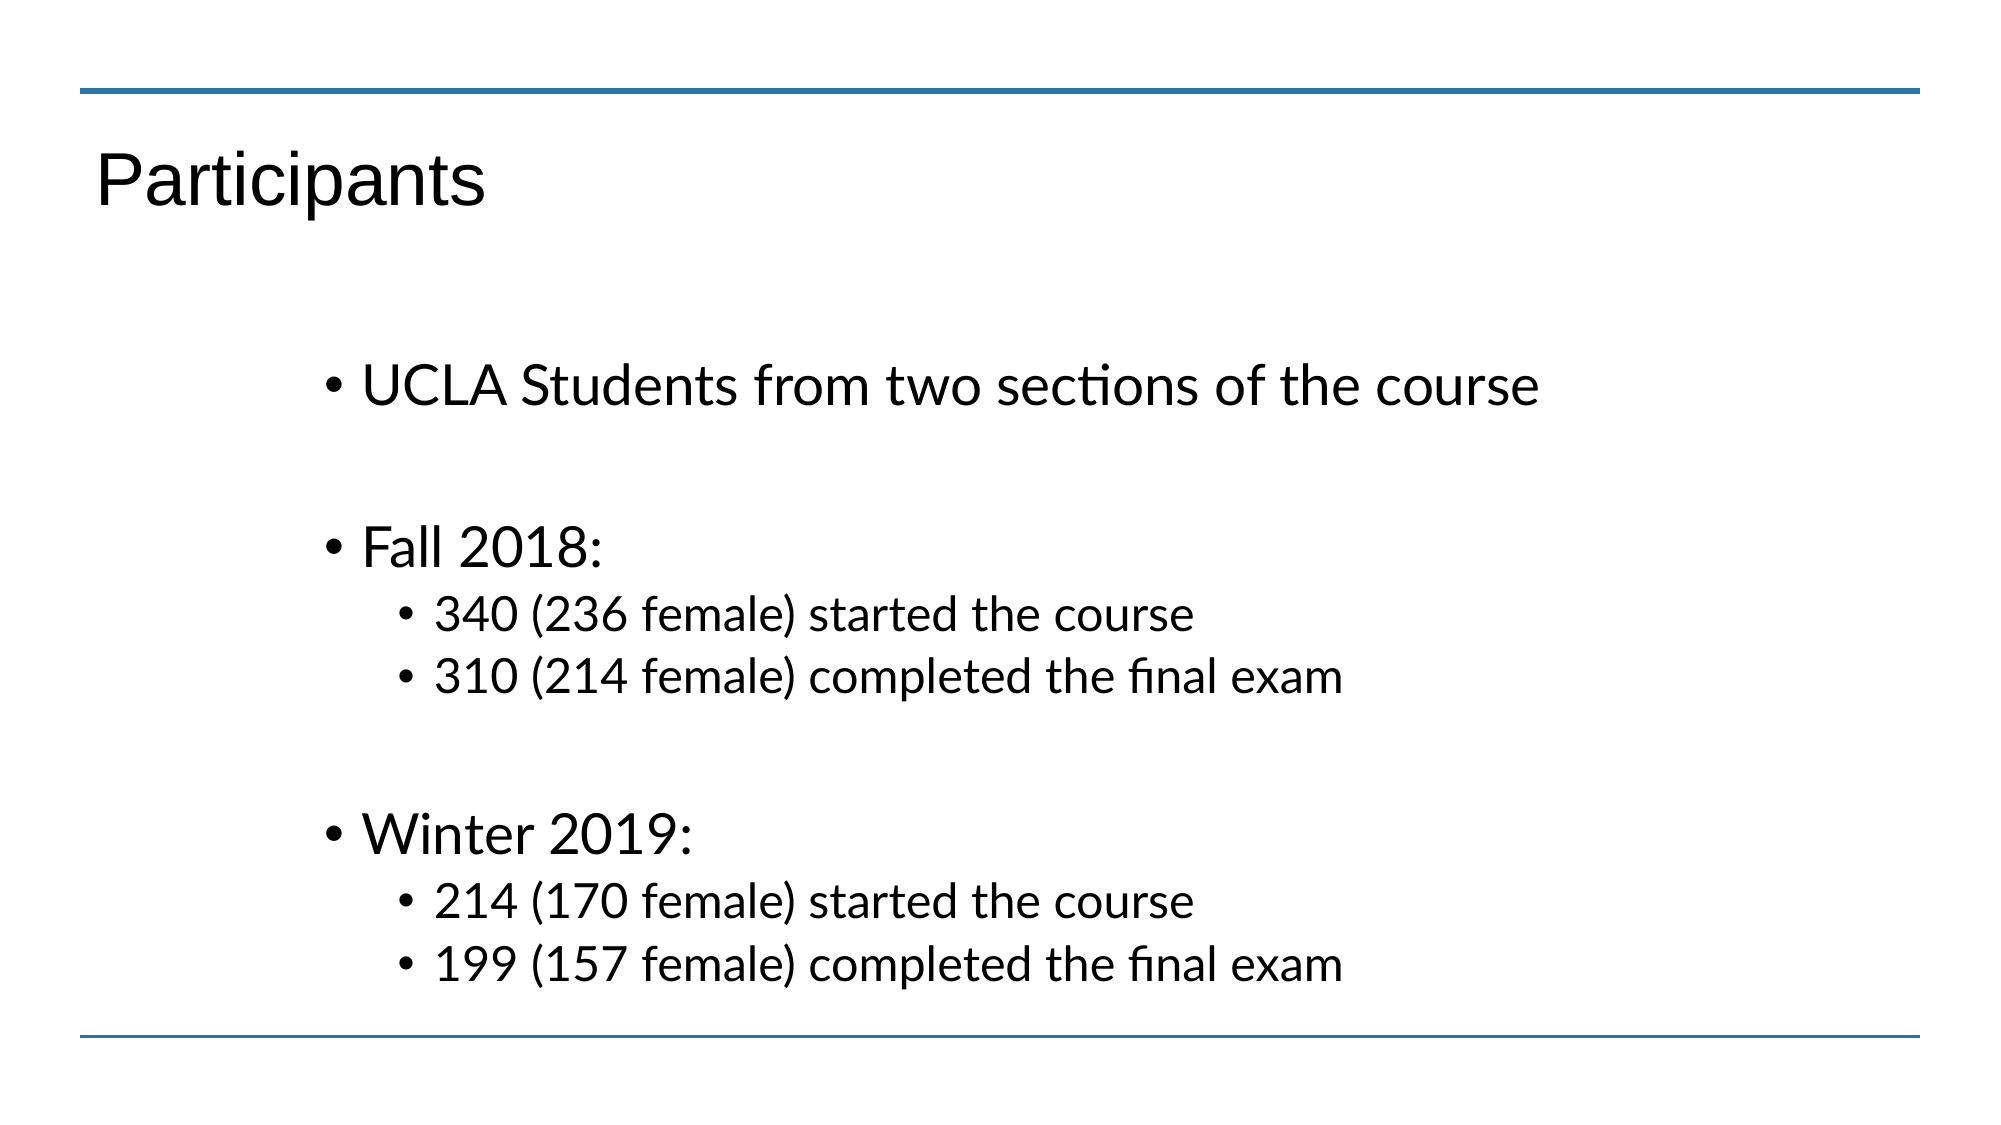

# Participants
UCLA Students from two sections of the course

Fall 2018:
340 (236 female) started the course
310 (214 female) completed the final exam

Winter 2019:
214 (170 female) started the course
199 (157 female) completed the final exam